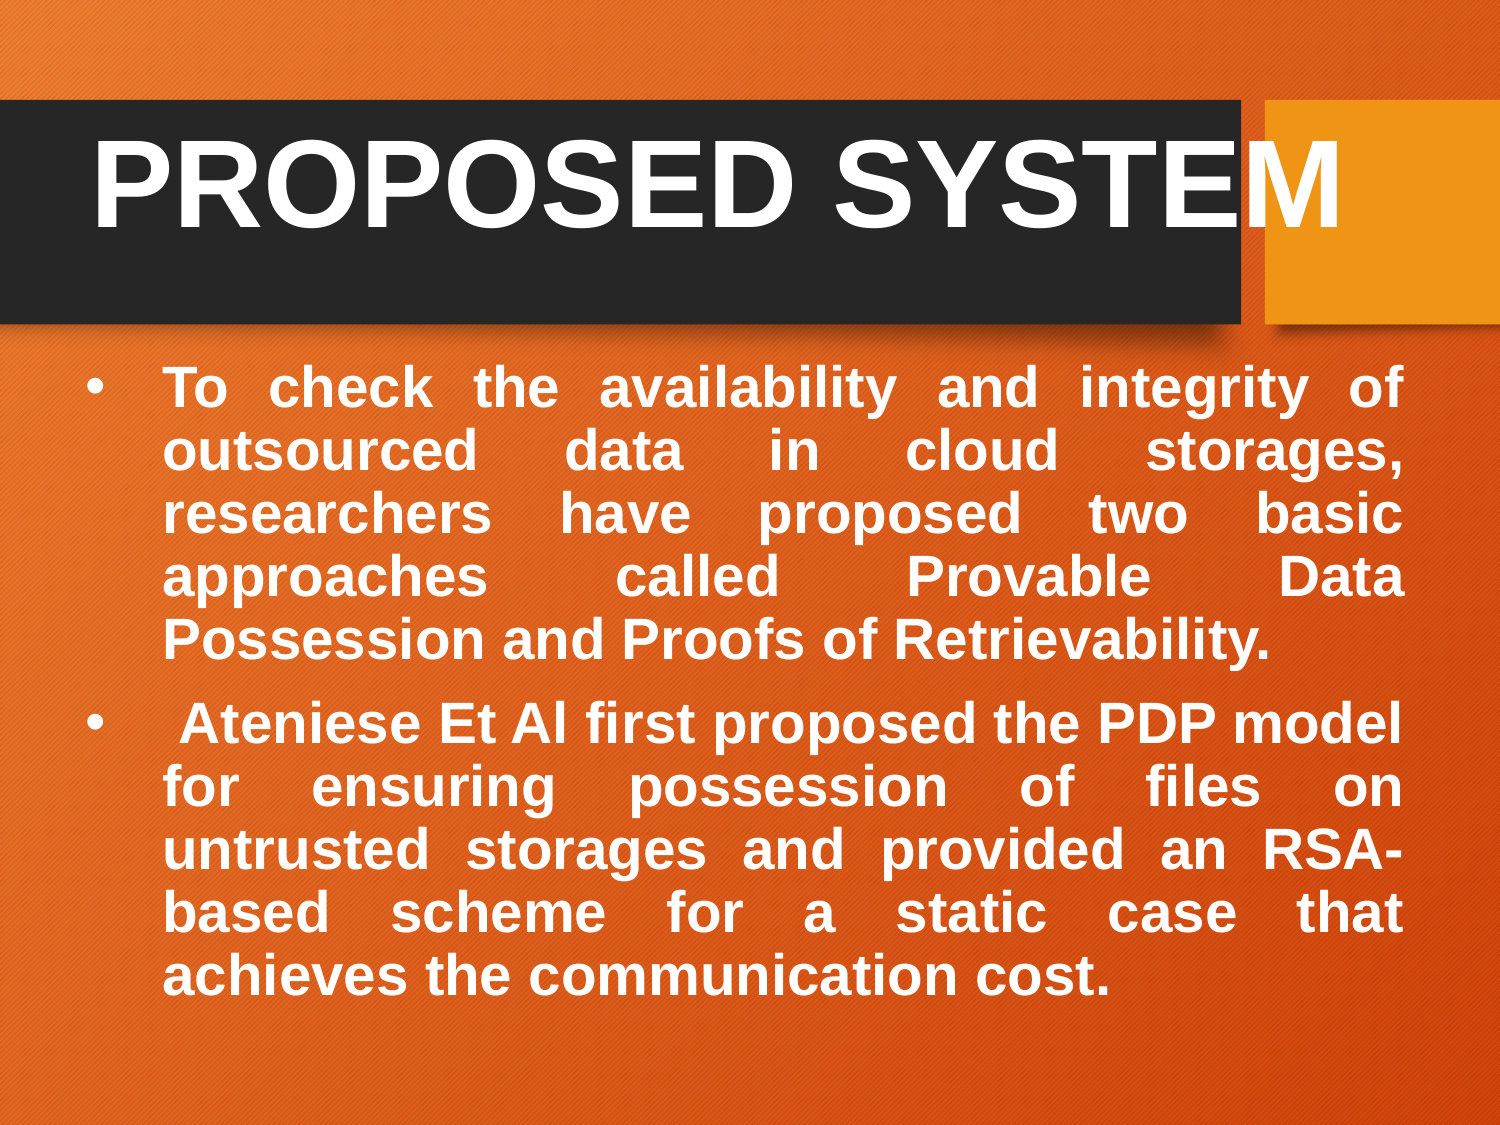

# PROPOSED SYSTEM
To check the availability and integrity of outsourced data in cloud storages, researchers have proposed two basic approaches called Provable Data Possession and Proofs of Retrievability.
 Ateniese Et Al first proposed the PDP model for ensuring possession of files on untrusted storages and provided an RSA-based scheme for a static case that achieves the communication cost.